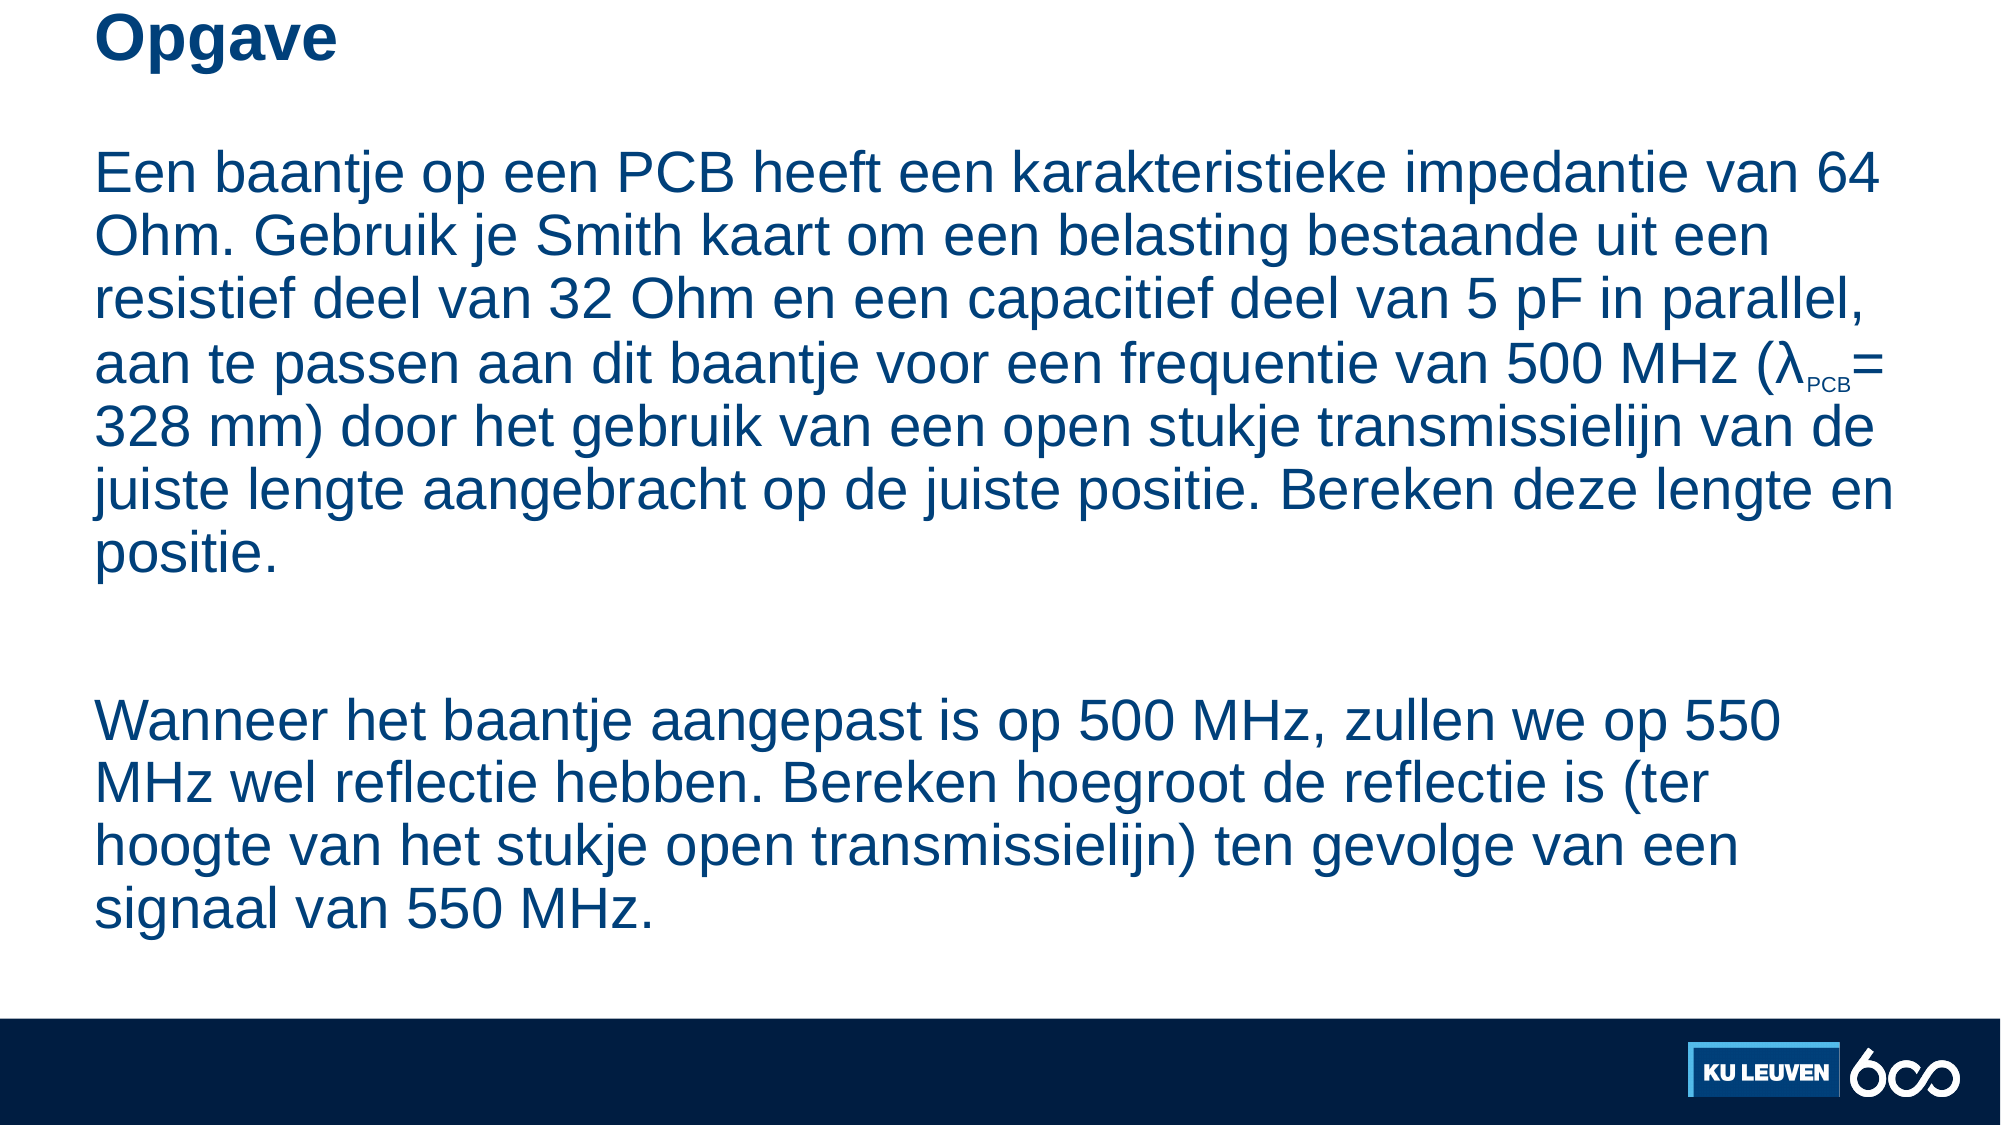

# Opgave
Een baantje op een PCB heeft een karakteristieke impedantie van 64 Ohm. Gebruik je Smith kaart om een belasting bestaande uit een resistief deel van 32 Ohm en een capacitief deel van 5 pF in parallel, aan te passen aan dit baantje voor een frequentie van 500 MHz (λPCB= 328 mm) door het gebruik van een open stukje transmissielijn van de juiste lengte aangebracht op de juiste positie. Bereken deze lengte en positie.

Wanneer het baantje aangepast is op 500 MHz, zullen we op 550 MHz wel reflectie hebben. Bereken hoegroot de reflectie is (ter hoogte van het stukje open transmissielijn) ten gevolge van een signaal van 550 MHz.